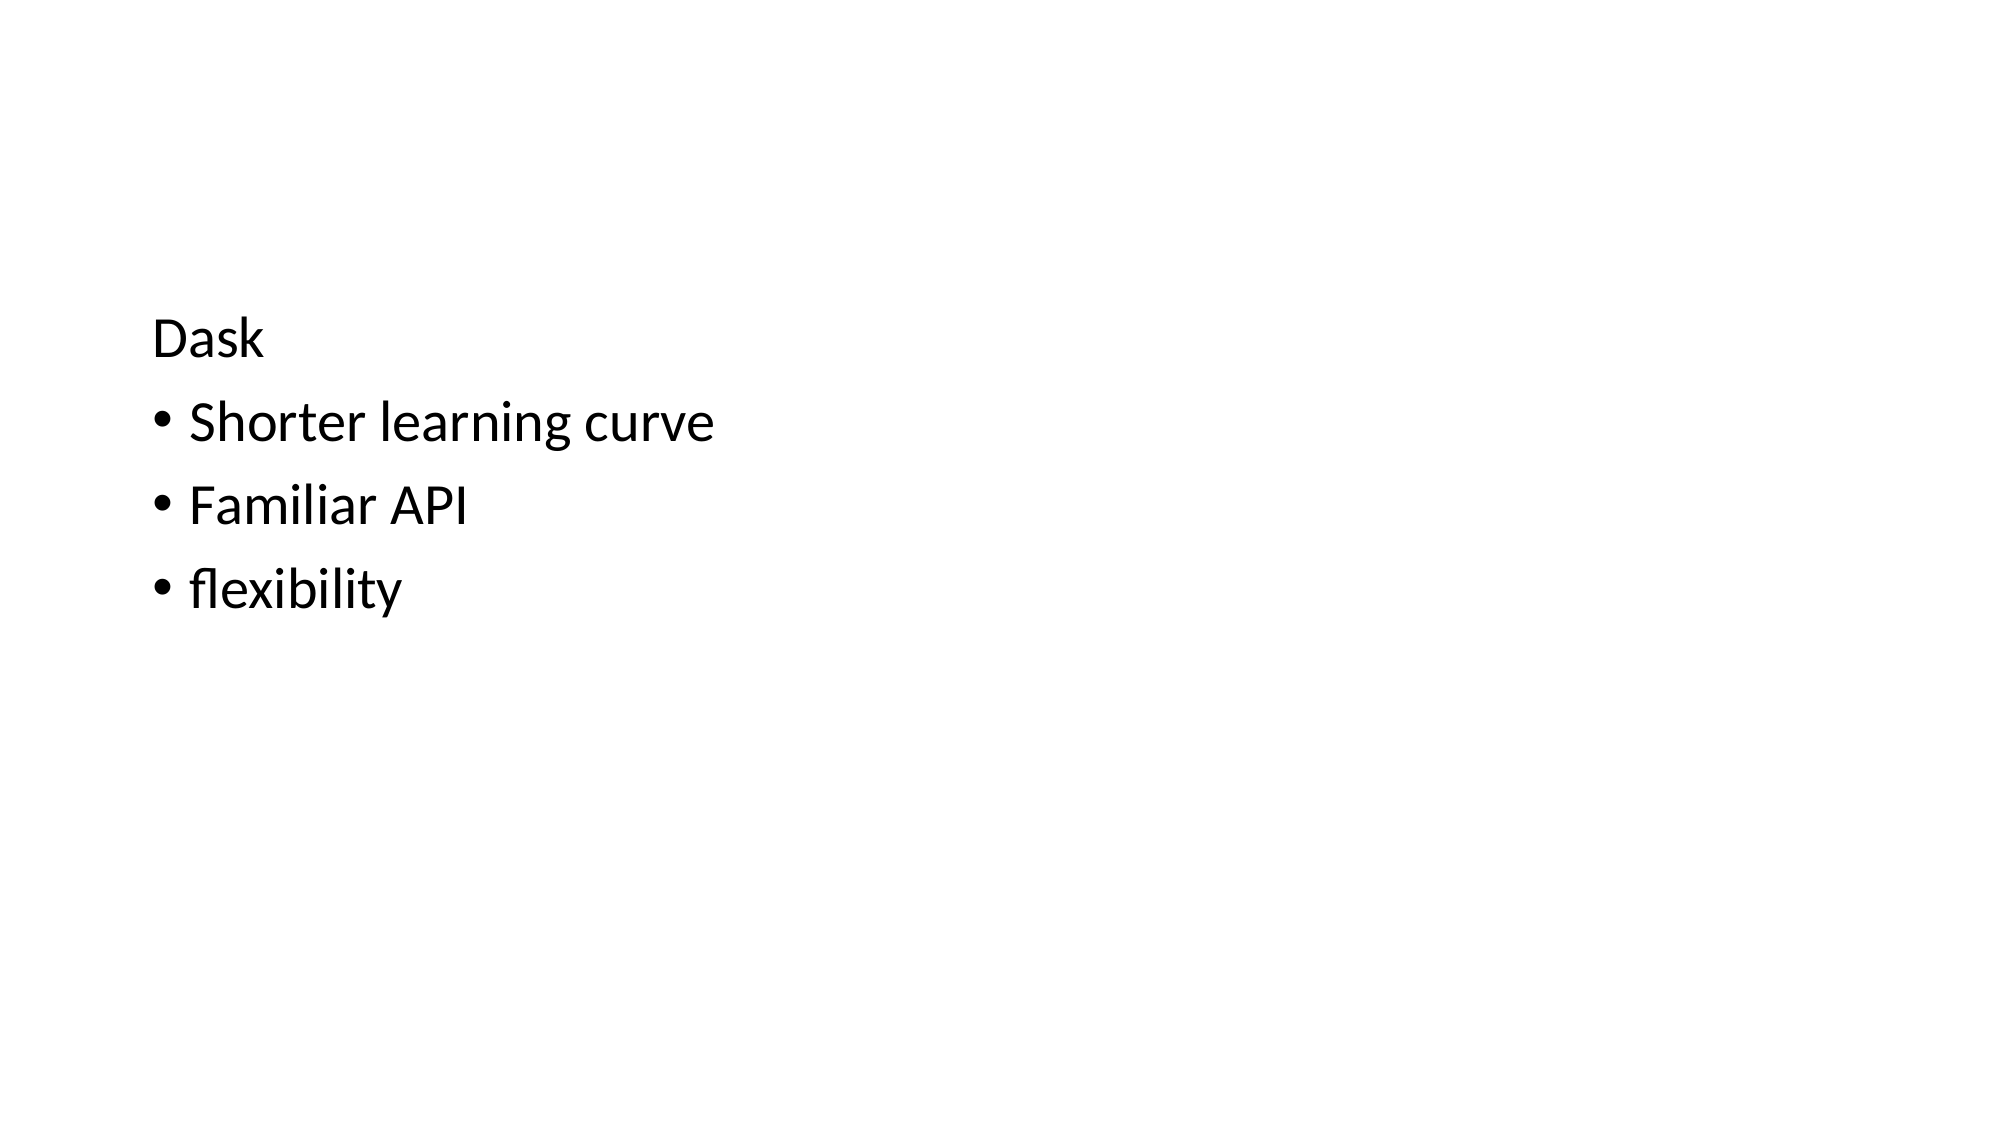

#
Dask
Shorter learning curve
Familiar API
flexibility